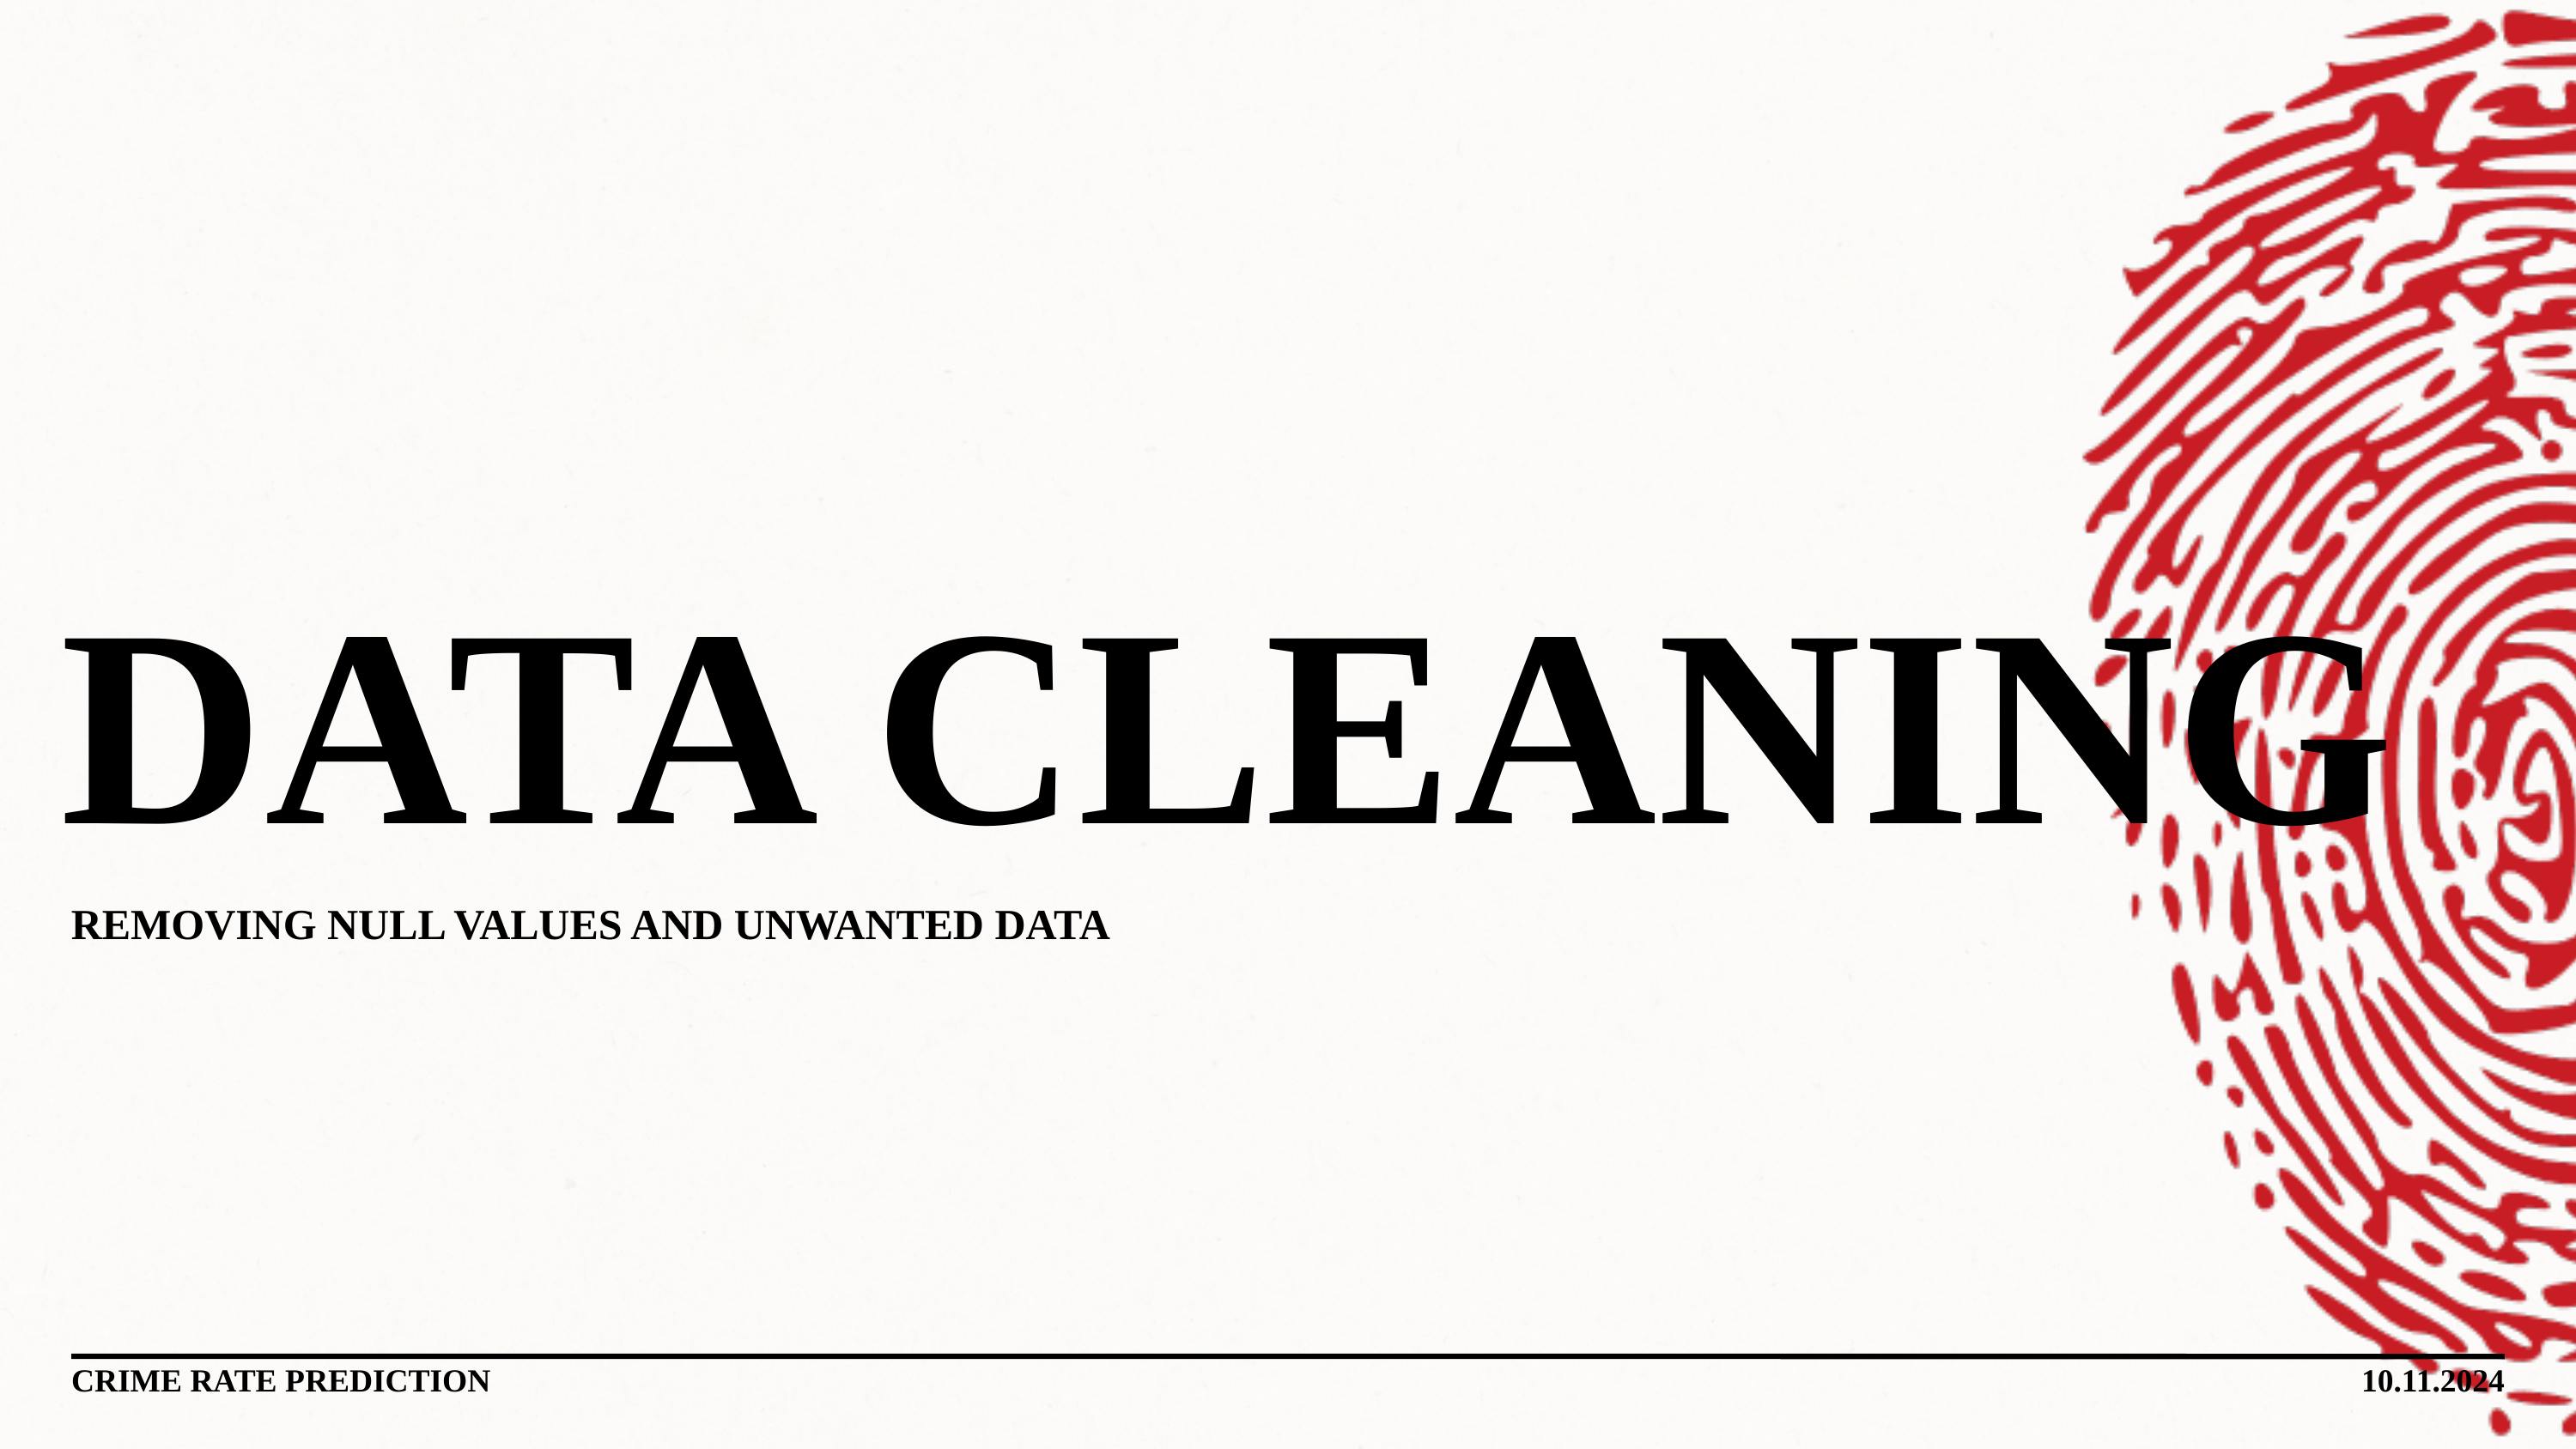

DATA CLEANING
REMOVING NULL VALUES AND UNWANTED DATA
CRIME RATE PREDICTION
10.11.2024